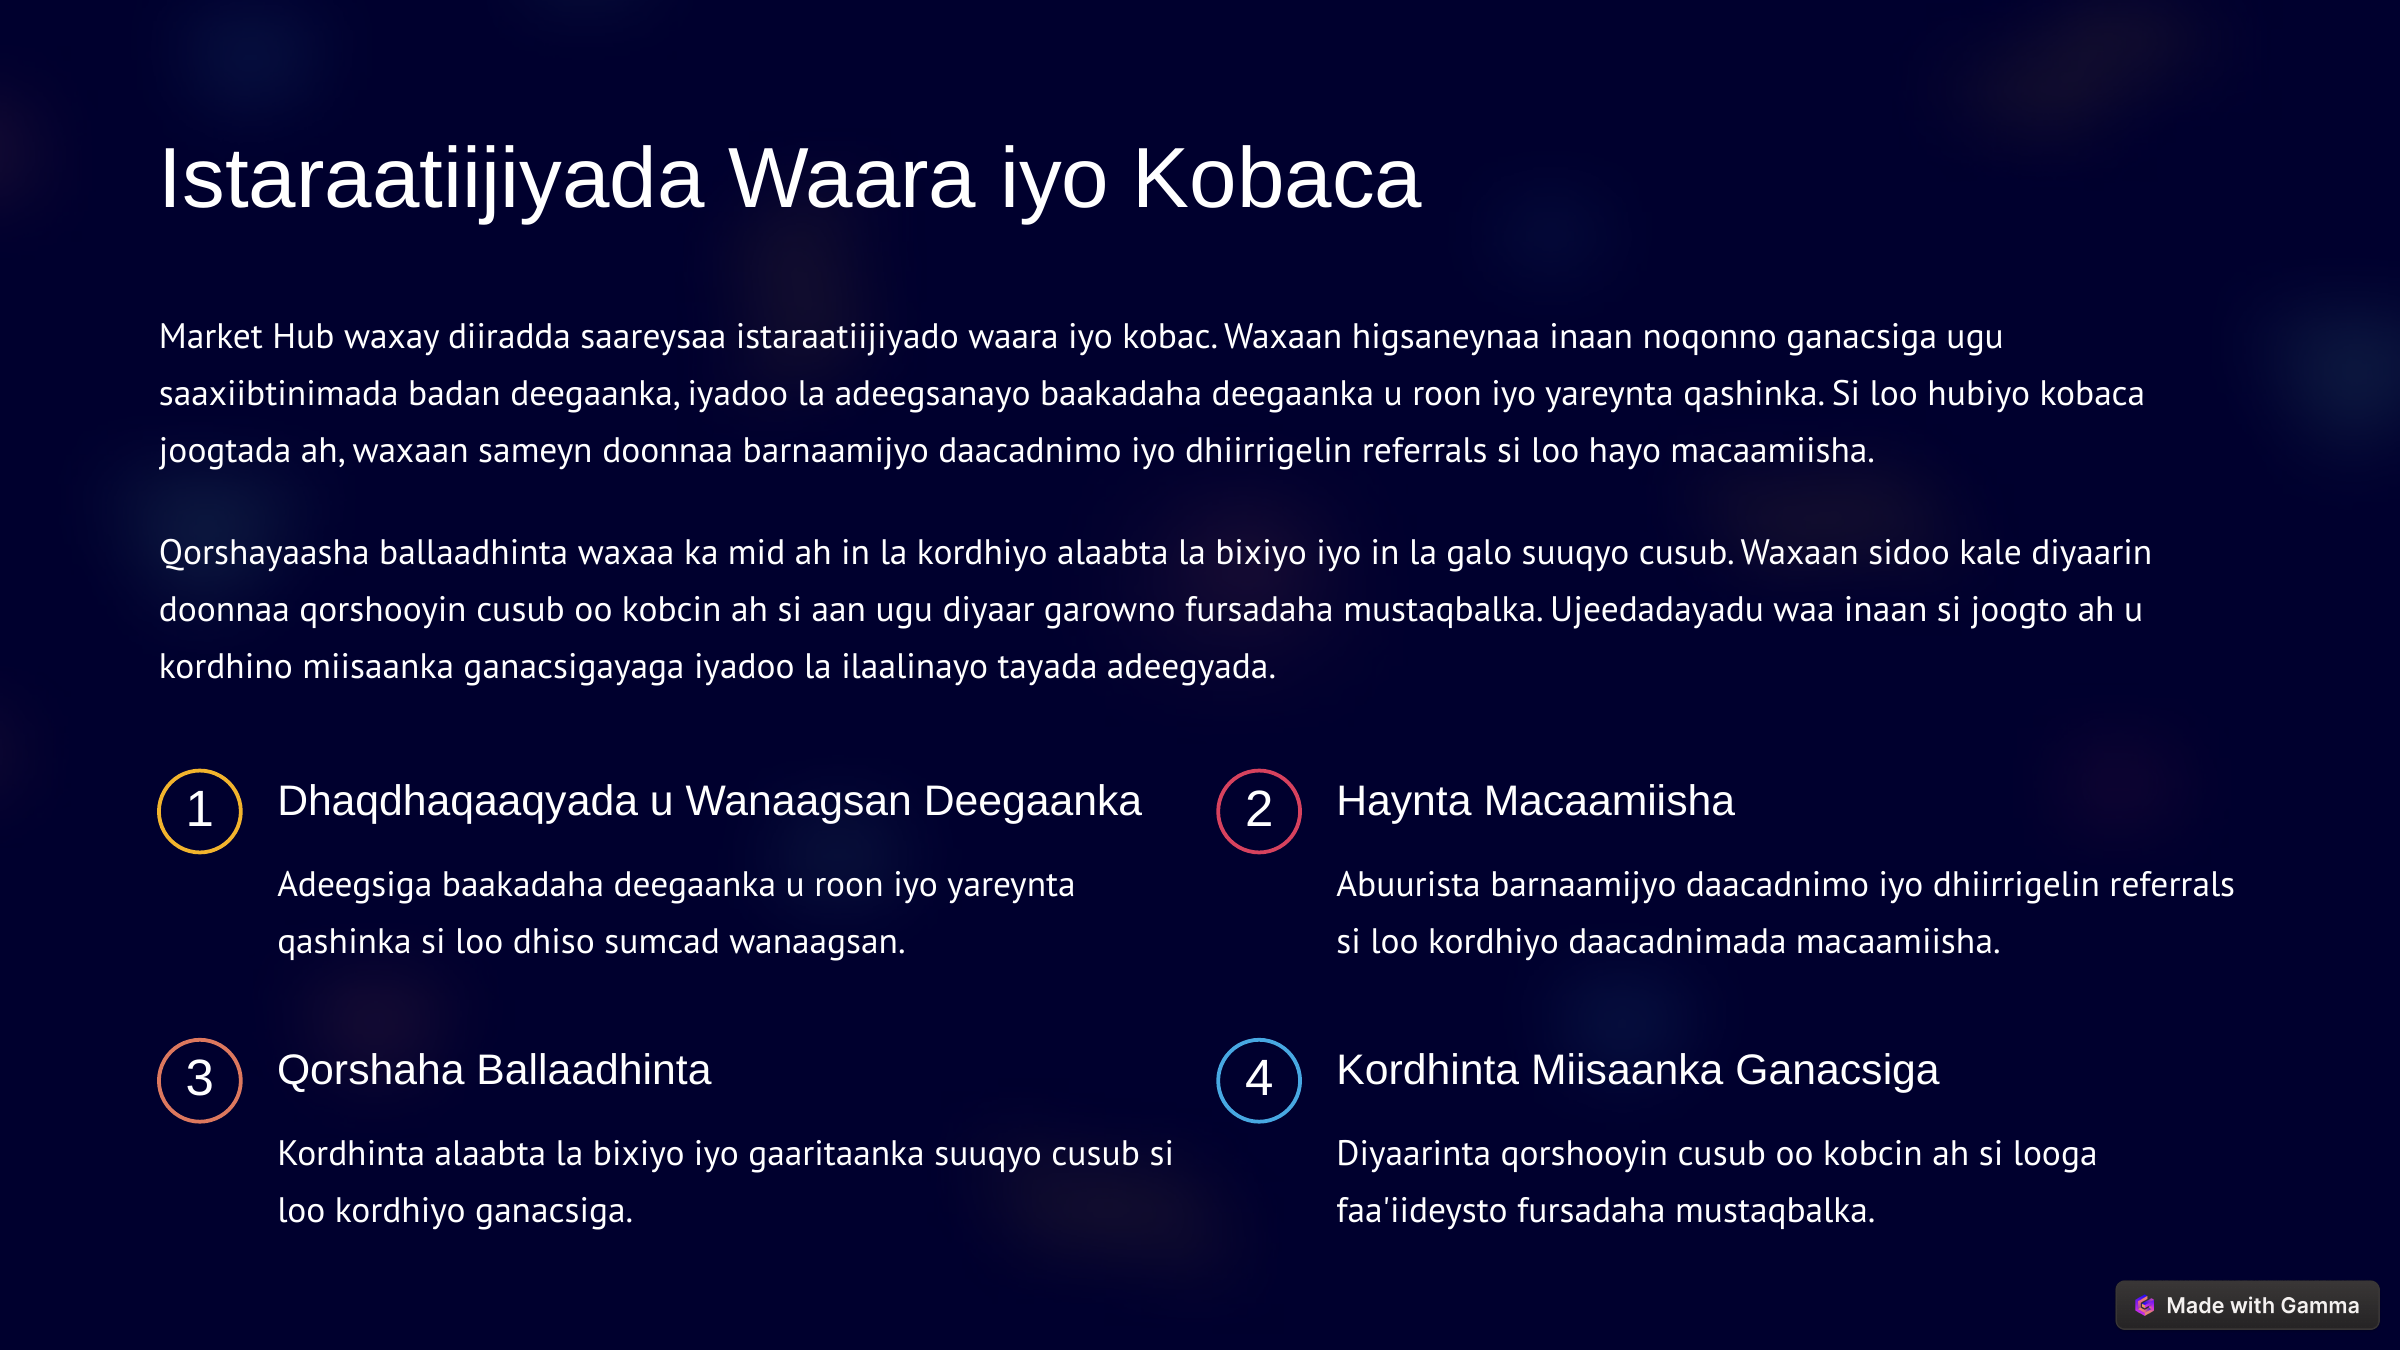

Istaraatiijiyada Waara iyo Kobaca
Market Hub waxay diiradda saareysaa istaraatiijiyado waara iyo kobac. Waxaan higsaneynaa inaan noqonno ganacsiga ugu saaxiibtinimada badan deegaanka, iyadoo la adeegsanayo baakadaha deegaanka u roon iyo yareynta qashinka. Si loo hubiyo kobaca joogtada ah, waxaan sameyn doonnaa barnaamijyo daacadnimo iyo dhiirrigelin referrals si loo hayo macaamiisha.
Qorshayaasha ballaadhinta waxaa ka mid ah in la kordhiyo alaabta la bixiyo iyo in la galo suuqyo cusub. Waxaan sidoo kale diyaarin doonnaa qorshooyin cusub oo kobcin ah si aan ugu diyaar garowno fursadaha mustaqbalka. Ujeedadayadu waa inaan si joogto ah u kordhino miisaanka ganacsigayaga iyadoo la ilaalinayo tayada adeegyada.

Dhaqdhaqaaqyada u Wanaagsan Deegaanka

Haynta Macaamiisha
1
2
Adeegsiga baakadaha deegaanka u roon iyo yareynta qashinka si loo dhiso sumcad wanaagsan.
Abuurista barnaamijyo daacadnimo iyo dhiirrigelin referrals si loo kordhiyo daacadnimada macaamiisha.

Qorshaha Ballaadhinta

Kordhinta Miisaanka Ganacsiga
3
4
Kordhinta alaabta la bixiyo iyo gaaritaanka suuqyo cusub si loo kordhiyo ganacsiga.
Diyaarinta qorshooyin cusub oo kobcin ah si looga faa'iideysto fursadaha mustaqbalka.